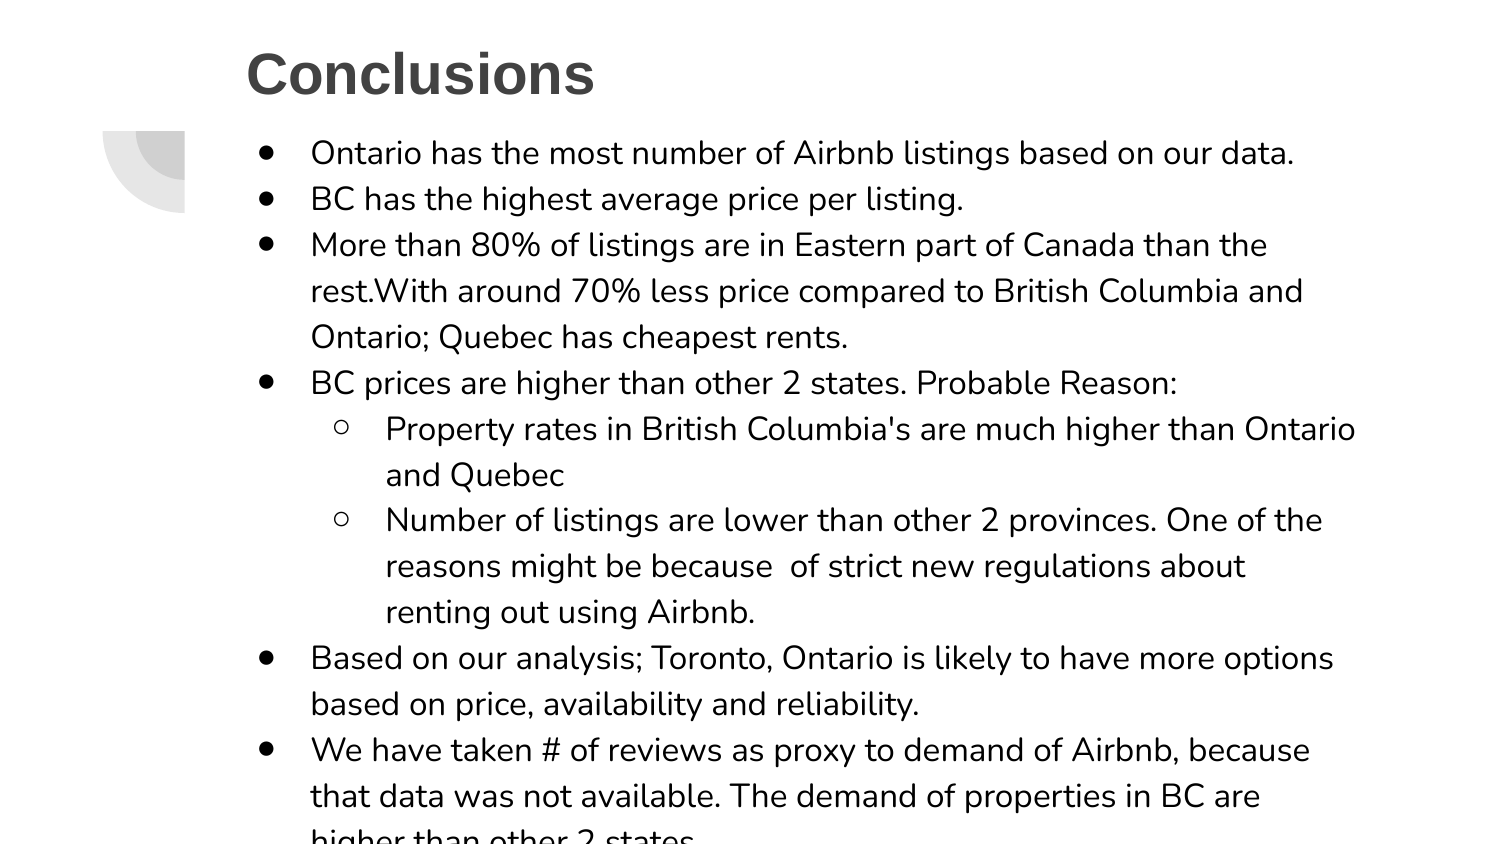

# Conclusions
Ontario has the most number of Airbnb listings based on our data.
BC has the highest average price per listing.
More than 80% of listings are in Eastern part of Canada than the rest.With around 70% less price compared to British Columbia and Ontario; Quebec has cheapest rents.
BC prices are higher than other 2 states. Probable Reason:
Property rates in British Columbia's are much higher than Ontario and Quebec
Number of listings are lower than other 2 provinces. One of the reasons might be because  of strict new regulations about renting out using Airbnb.
Based on our analysis; Toronto, Ontario is likely to have more options based on price, availability and reliability.
We have taken # of reviews as proxy to demand of Airbnb, because that data was not available. The demand of properties in BC are higher than other 2 states.